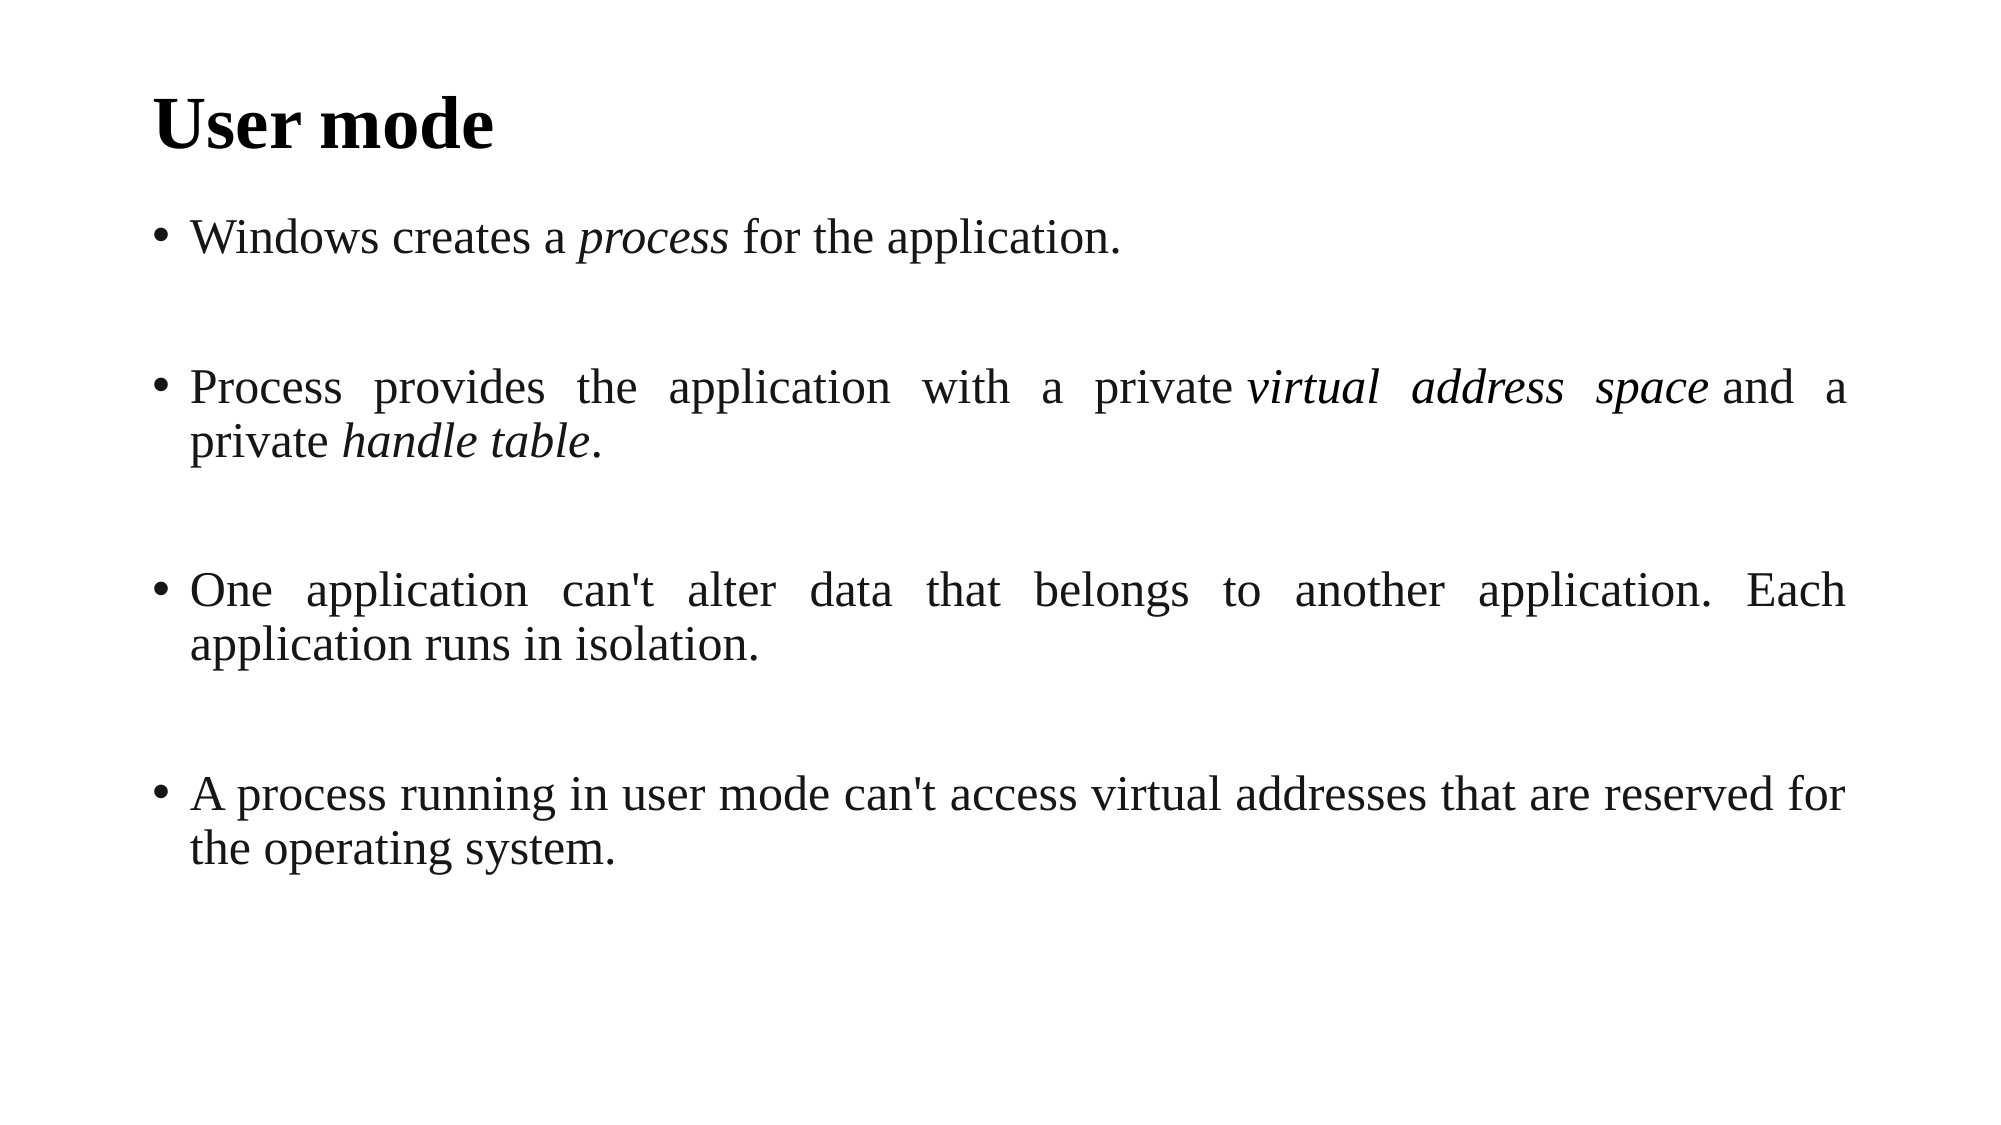

# User mode
Windows creates a process for the application.

Process provides the application with a private virtual address space and a private handle table.

One application can't alter data that belongs to another application. Each application runs in isolation.

A process running in user mode can't access virtual addresses that are reserved for the operating system.